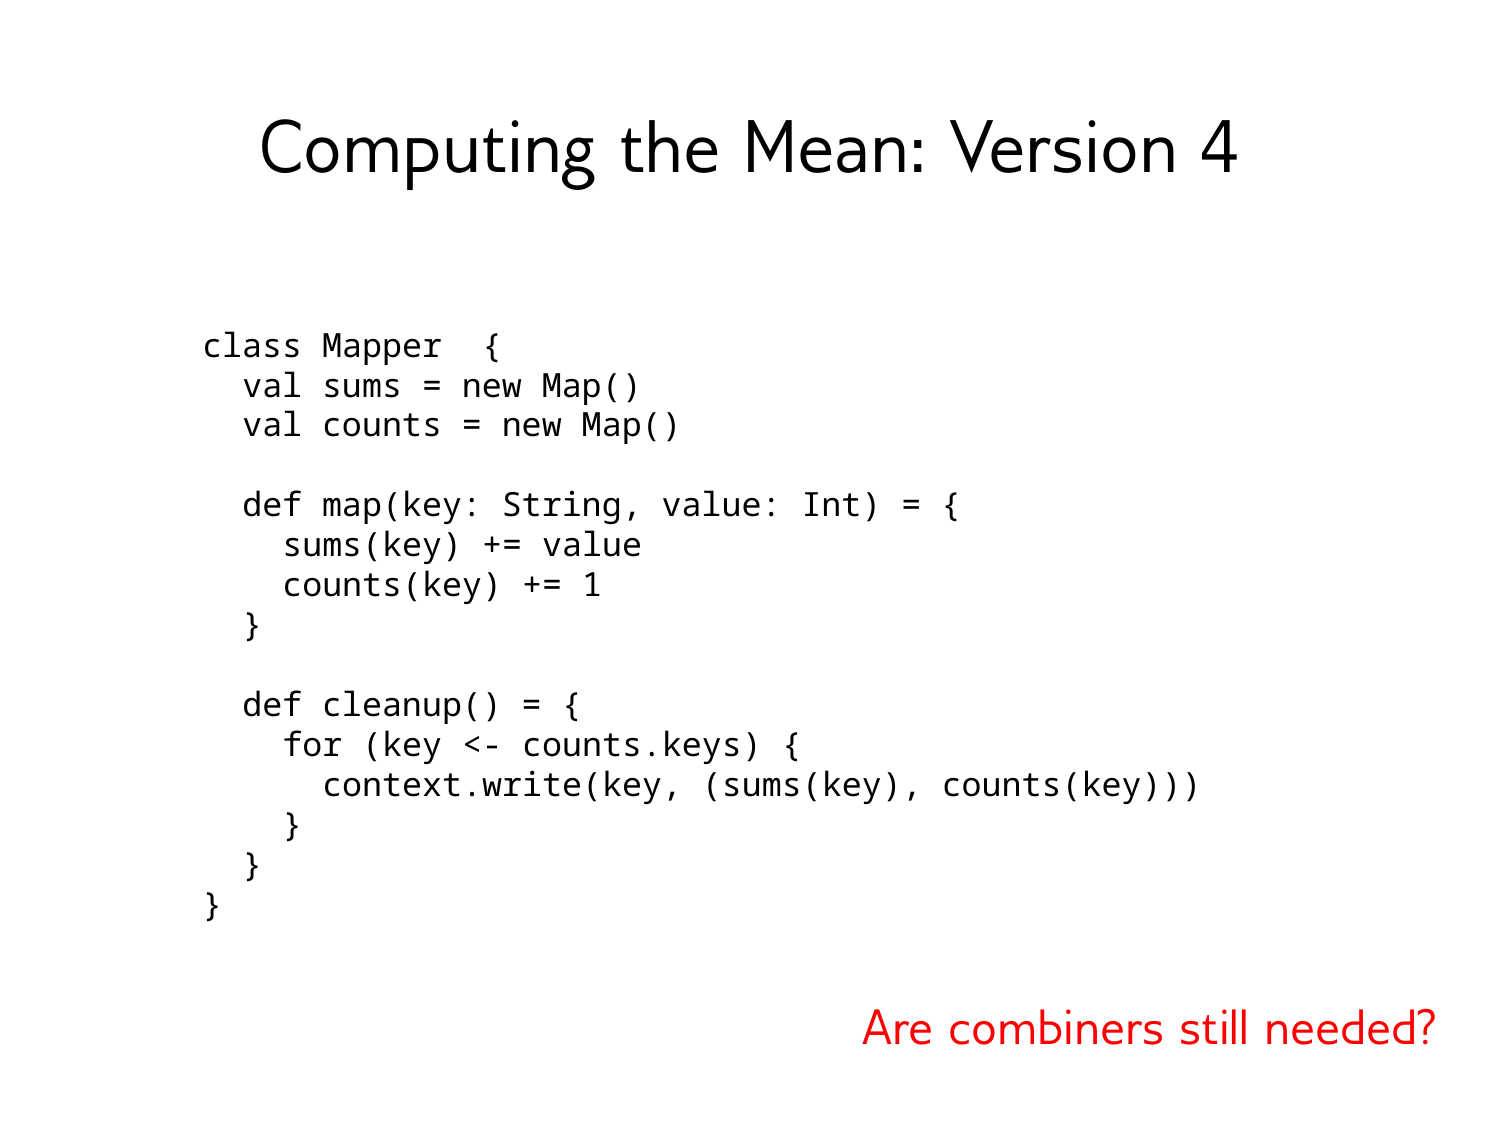

Computing the Mean: Version 4
class Mapper  {
  val sums = new Map()
  val counts = new Map()

  def map(key: String, value: Int) = {
    sums(key) += value
    counts(key) += 1
  }

  def cleanup() = {
    for (key <- counts.keys) {
      context.write(key, (sums(key), counts(key)))
    }
  }
}
Are combiners still needed?